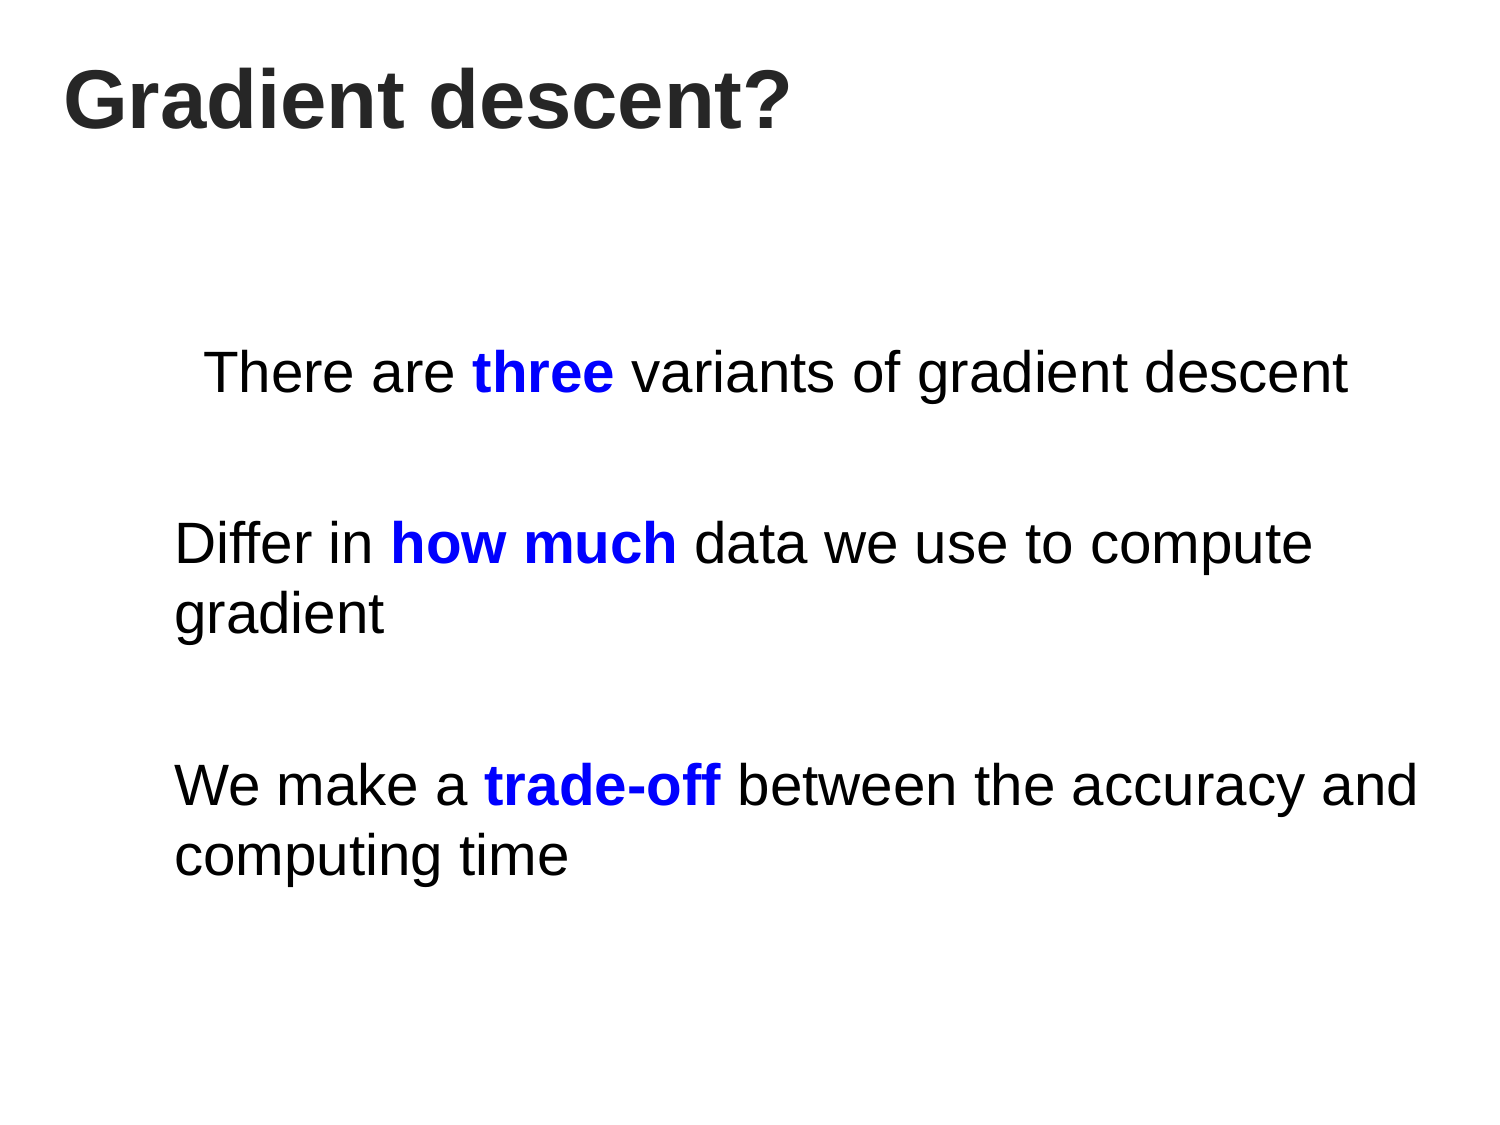

# Gradient descent?
There are three variants of gradient descent
Differ in how much data we use to compute gradient
We make a trade-off between the accuracy and computing time